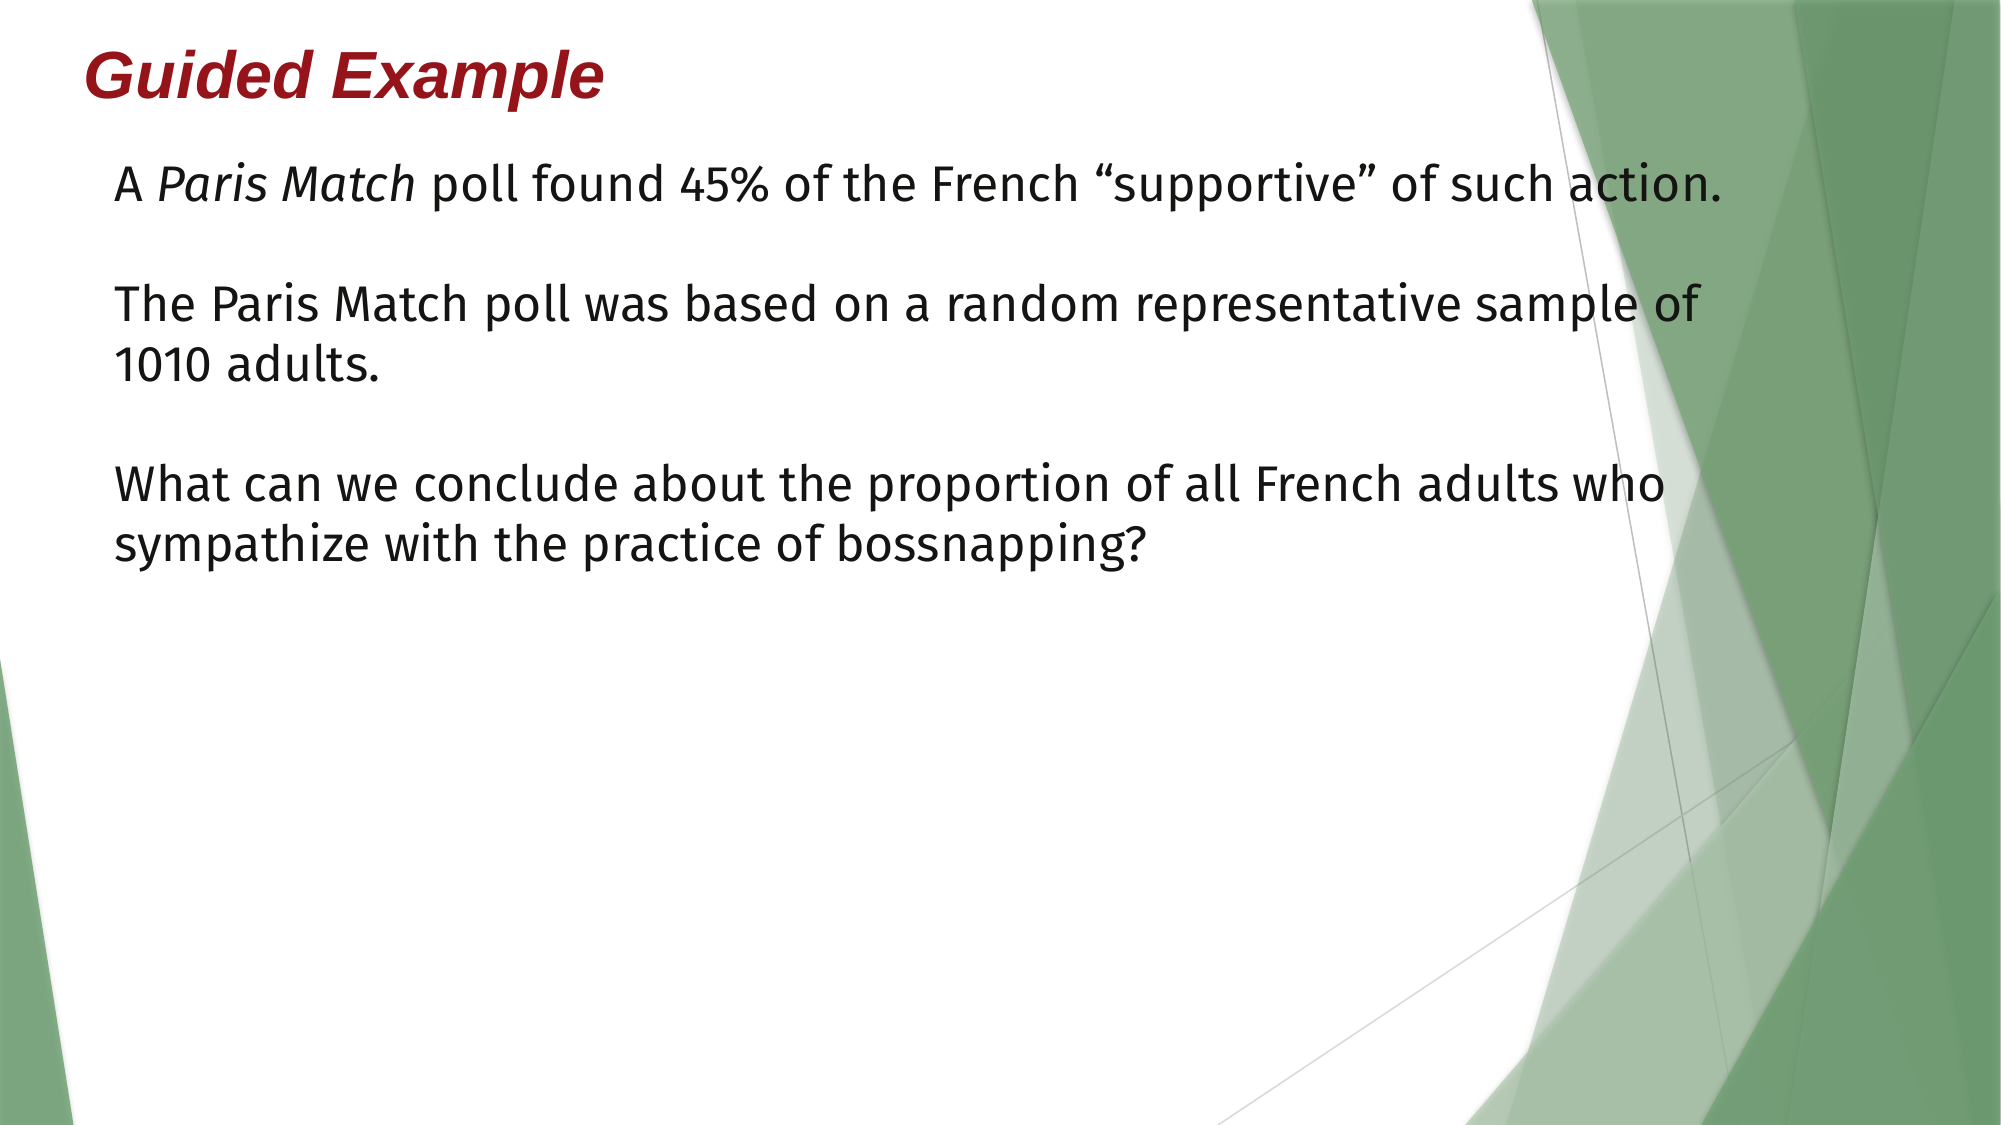

Guided Example
A Paris Match poll found 45% of the French “supportive” of such action.

The Paris Match poll was based on a random representative sample of 1010 adults.

What can we conclude about the proportion of all French adults who sympathize with the practice of bossnapping?